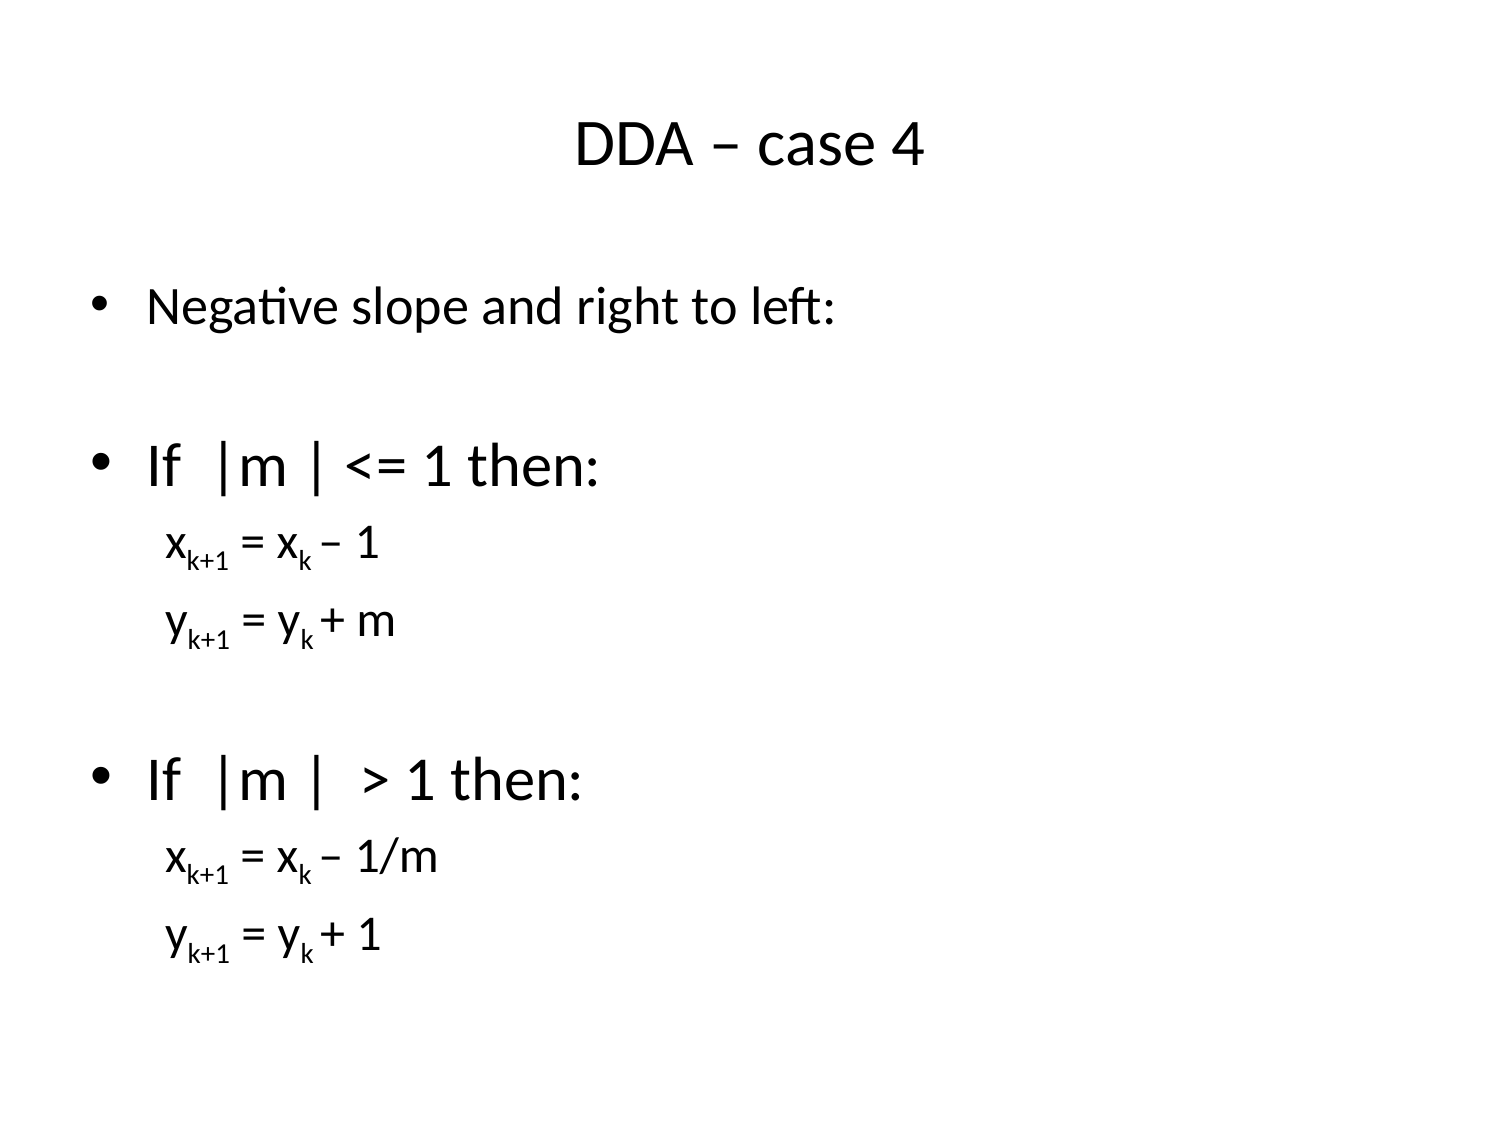

# DDA – case 4
Negative slope and right to left:

If  |m | <= 1 then:
xk+1 = xk – 1
yk+1 = yk + m

If  |m |  > 1 then:
xk+1 = xk – 1/m
yk+1 = yk + 1